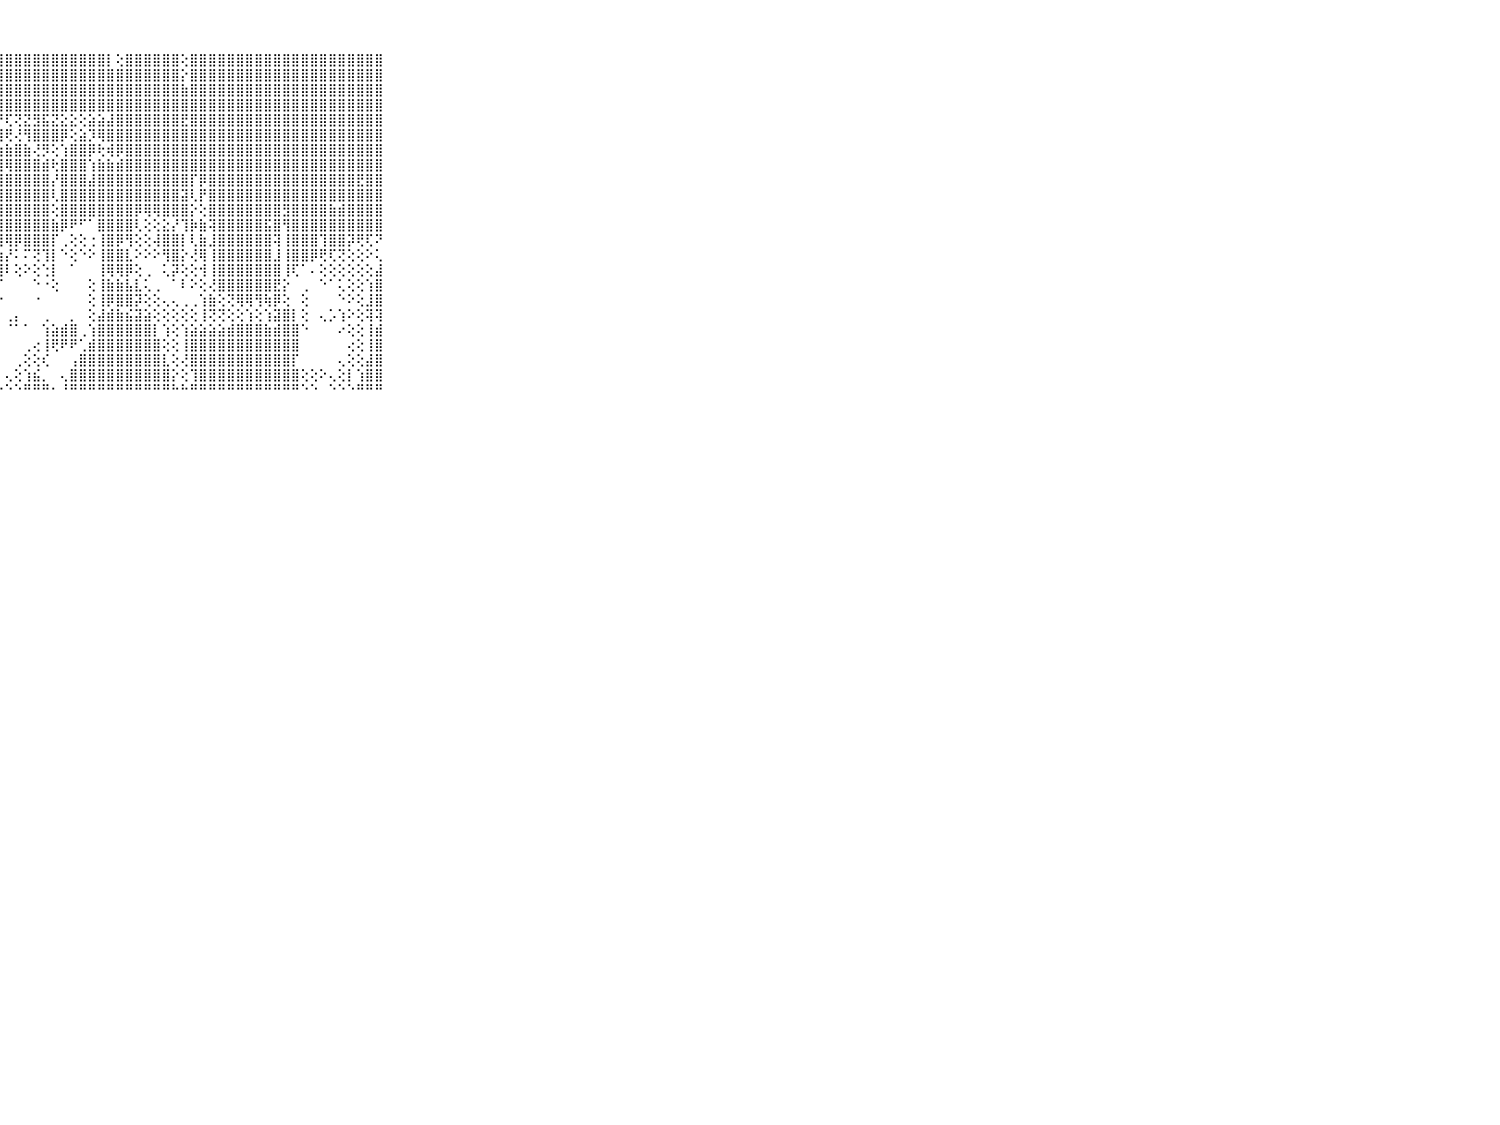

⠀⠀⠀⠀⠀⠀⠀⠀⠀⠀⠀⠀⠑⢸⣿⢏⢝⢻⣿⣿⣽⣿⣿⣿⣿⣿⣿⣿⣿⣿⣿⣿⣿⣿⣿⣿⣿⣿⣿⡇⢕⣿⣿⣿⣿⣿⣿⢕⣿⣿⣿⣿⣿⣿⣿⣿⣿⣿⣿⣿⣿⣿⣿⣿⣿⣿⣿⣿⣿⠀⠀⠀⠀⠀⠀⠀⠀⠀⠀⠀⠀
⠀⠀⠀⠀⠀⠀⠀⠀⠀⠀⠀⠀⠀⢑⢕⣵⣿⣷⡕⢼⣿⣿⣿⣿⣿⣿⣿⣿⣿⣿⣿⣿⣿⣿⣿⣿⣿⣿⣿⣿⣿⣿⣿⣿⣿⣿⣿⡕⣿⣿⣿⣿⣿⣿⣿⣿⣿⣿⣿⣿⣿⣿⣿⣿⣿⣿⣿⣿⣿⠀⠀⠀⠀⠀⠀⠀⠀⠀⠀⠀⠀
⠀⠀⠀⠀⠀⠀⠀⠀⠀⠀⠀⠀⢔⢕⣼⣿⣿⣿⣿⣿⣿⣿⣿⣿⣿⣿⣿⣿⣿⣿⣿⣿⣿⣿⣿⣿⣿⣿⣿⣿⣿⣿⣿⣿⣿⣿⣿⣷⣿⣿⣿⣿⣿⣿⣿⣿⣿⣿⣿⣿⣿⣿⣿⣿⣿⣿⣿⣿⣿⠀⠀⠀⠀⠀⠀⠀⠀⠀⠀⠀⠀
⠀⠀⠀⠀⠀⠀⠀⠀⠀⠀⠀⠀⢕⢹⣿⣿⣿⣿⣿⣿⣿⣿⣿⣿⣿⣿⣿⣿⣿⣿⣿⣿⣿⣿⣿⣿⣿⣿⣿⣿⣿⣿⣿⣿⣿⣿⣿⣿⣿⣿⣿⣿⣿⣿⣿⣿⣿⣿⣿⣿⣿⣿⣿⣿⣿⣿⣿⣿⣿⠀⠀⠀⠀⠀⠀⠀⠀⠀⠀⠀⠀
⠀⠀⠀⠀⠀⠀⠀⠀⠀⠀⠀⢕⢕⢕⣿⣿⣿⣿⣿⡿⢿⢿⢟⢟⢟⢟⣿⡟⢏⢝⣝⣻⣯⣝⣕⣕⢕⣵⣵⣼⣿⣿⣿⣿⣿⣿⣿⣟⣿⣿⣿⣿⣿⣿⣿⣿⣿⣿⣿⣿⣿⣿⣿⣿⣿⣿⣿⣿⣿⠀⠀⠀⠀⠀⠀⠀⠀⠀⠀⠀⠀
⠀⠀⠀⠀⠀⠀⠀⠀⠀⠀⠀⠀⢕⢕⣿⣿⣿⣿⣿⢇⢵⡷⢇⢾⣿⣟⣿⣿⢟⢜⢻⣿⣿⣿⡿⢕⣵⡹⢿⣿⣿⣿⣿⣿⣿⣿⣿⣿⣿⣿⣿⣿⣿⣿⣿⣿⣿⣿⣿⣿⣿⣿⣿⣿⣿⣿⣿⣿⣿⠀⠀⠀⠀⠀⠀⠀⠀⠀⠀⠀⠀
⠀⠀⠀⠀⠀⠀⠀⠀⠀⠀⠀⠕⢕⢇⣿⣿⣿⣿⣿⡟⢟⢕⣵⣷⡝⢝⢏⢱⣷⣿⣷⢜⡻⢕⢱⣿⣿⡿⢗⢾⡿⣿⣿⣿⣿⣿⣿⣿⣿⣿⣿⣿⣿⣿⣿⣿⣿⣿⣿⣿⣿⣿⣿⣿⣿⣿⣿⣿⣿⠀⠀⠀⠀⠀⠀⠀⠀⠀⠀⠀⠀
⠀⠀⠀⠀⠀⠀⠀⠀⠀⠀⠀⢄⢕⣿⣿⣿⣿⣿⣿⡇⢕⣼⣿⣿⣷⡇⢕⢿⢿⣿⣿⣿⣾⢗⣿⣿⣿⢱⣷⣷⣾⣿⣿⣿⣿⣿⣿⣿⣿⣿⣿⣿⣿⣿⣿⣿⣿⣿⣿⣿⣿⣿⣿⣿⣿⣿⣿⣿⣿⠀⠀⠀⠀⠀⠀⠀⠀⠀⠀⠀⠀
⠀⠀⠀⠀⠀⠀⠀⠀⠀⠀⠀⢕⢕⢕⣸⣿⣿⣿⣿⡇⢱⣷⣿⣿⣿⣷⢕⣿⣿⣿⣿⣿⣿⡜⣿⣿⣿⣼⣿⣿⣿⣿⣿⣿⣿⣿⣿⣿⡏⡿⣿⣿⣿⣿⣿⣿⣿⣿⣿⣿⣿⣿⣿⣿⣿⣿⣟⣿⣿⠀⠀⠀⠀⠀⠀⠀⠀⠀⠀⠀⠀
⠀⠀⠀⠀⠀⠀⠀⠀⠀⠀⠀⢕⢕⢕⣿⣿⣿⣿⣿⡕⢸⣿⣿⣿⣿⣿⢕⣿⣿⣿⣿⣿⣿⢇⣿⣿⣿⣿⣿⣿⣿⣿⣿⣿⣿⣿⣿⣽⢇⡟⣿⣿⣿⣿⣿⣿⣿⣿⣿⣿⣿⣿⣿⣿⣿⣿⣿⣿⣿⠀⠀⠀⠀⠀⠀⠀⠀⠀⠀⠀⠀
⠀⠀⠀⠀⠀⠀⠀⠀⠀⠀⠀⢕⢕⢕⣿⣿⣿⣿⣿⢕⢸⣿⣿⣿⣿⣿⢕⣿⣿⣿⣿⣿⣿⢕⣿⣿⣿⣿⣿⣿⣿⣿⡿⢿⢿⣿⣿⣿⡕⢕⣿⣿⣿⣿⣿⣿⣿⣿⣻⣿⣿⣿⣿⣷⣾⣿⣿⣿⣿⠀⠀⠀⠀⠀⠀⠀⠀⠀⠀⠀⠀
⠀⠀⠀⠀⠀⠀⠀⠀⠀⠀⠀⢕⢕⢕⣿⣿⣿⣿⣿⢕⢸⣿⣿⣿⣯⣿⢕⣿⣿⣿⣿⣿⣿⣷⡿⠟⠋⠁⣿⣿⣿⣿⢇⢕⢕⣕⡜⢹⡷⣷⢽⣿⣿⣿⣿⣿⣯⣿⢻⣿⣿⣿⣿⣿⣿⣿⣿⣿⣿⠀⠀⠀⠀⠀⠀⠀⠀⠀⠀⠀⠀
⠀⠀⠀⠀⠀⠀⠀⠀⠀⠀⠀⢕⢕⢕⣿⣿⣿⣿⣿⢕⢸⢿⡿⣾⣿⣯⢕⣿⢿⡿⣿⣿⣿⡏⢀⢕⢕⢐⢸⣿⡿⢻⢕⢕⢼⣿⣿⡇⢇⣷⣸⣿⣿⣿⣿⣿⣿⢽⢸⣿⣿⣿⢹⣿⣿⡽⢟⢏⠝⠀⠀⠀⠀⠀⠀⠀⠀⠀⠀⠀⠀
⠀⠀⠀⠀⠀⠀⠀⠀⠀⠀⠀⢕⢕⢕⣿⣿⣿⣿⣿⢕⢸⣟⣿⣿⣿⣿⢕⣷⡜⠅⠍⢝⢹⡇⠑⢕⠑⠕⢸⣿⣿⣇⠕⠕⠕⢻⣿⡕⢜⢿⢸⣿⣿⣿⣿⣿⣿⣸⢸⣿⣿⡿⢟⢏⢝⢕⢕⠕⢅⠀⠀⠀⠀⠀⠀⠀⠀⠀⠀⠀⠀
⠀⠀⠀⠀⠀⠀⠀⠀⠀⠀⠀⢕⢕⢕⣯⣽⣯⣯⣽⢕⢸⣽⣽⣿⣿⣿⣾⣿⠇⢕⠕⢕⢑⡇⠀⠁⠀⠀⢸⢿⢿⡿⢕⢀⠀⢅⡽⢕⢕⢺⢸⣿⣿⣿⣿⣿⣿⣿⢸⢏⠁⠄⢕⢕⢕⢕⢕⢕⣼⠀⠀⠀⠀⠀⠀⠀⠀⠀⠀⠀⠀
⠀⠀⠀⠀⠀⠀⠀⠀⠀⠀⠀⢕⢕⢕⡿⣿⢿⢿⡷⢕⢱⢕⢗⢿⡗⡜⣿⡏⠀⠀⠀⠑⠐⢕⠀⠀⠀⢕⢸⣷⣷⣧⣇⢅⢀⠀⠁⠇⠕⢕⢜⣿⣿⣿⣿⣿⣿⣟⡕⠀⢀⠀⠑⠁⢅⢕⢕⢱⣿⠀⠀⠀⠀⠀⠀⠀⠀⠀⠀⠀⠀
⠀⠀⠀⠀⠀⠀⠀⠀⠀⠀⠀⢕⢅⢕⢗⢟⢟⢟⢕⢕⢕⢕⢗⢜⢕⢹⣿⠑⠀⠀⠀⠐⠀⠀⠀⠀⠀⢕⢸⡿⣿⣿⡽⢕⢕⢄⢄⢀⢀⢱⣷⢕⢝⢿⢿⢻⢷⡿⢕⠀⢕⠀⠀⠀⠑⠕⢕⣸⣿⠀⠀⠀⠀⠀⠀⠀⠀⠀⠀⠀⠀
⠀⠀⠀⠀⠀⠀⠀⠀⠀⠀⠀⢕⢕⢕⢕⢕⢕⢕⢕⢕⣕⣕⡕⢕⣕⣾⡇⠀⢀⡄⠀⠀⢀⠀⠀⡀⠀⢕⣼⣾⣷⣮⣽⣵⢕⢕⢕⢕⢕⢸⢝⢝⢕⢕⢱⢕⢱⣽⣿⡇⢕⠀⢄⡡⢱⠕⢕⢽⢽⠀⠀⠀⠀⠀⠀⠀⠀⠀⠀⠀⠀
⠀⠀⠀⠀⠀⠀⠀⠀⠀⠀⠀⣅⣕⣕⣕⣱⣵⣵⣵⣵⣵⣵⣵⣵⣵⣿⠕⠀⠈⠁⠁⠀⢱⣵⣾⣿⢀⢱⣿⣿⣿⣿⣿⣿⡇⢱⢕⢱⣵⣵⣵⣵⣾⣿⣿⣿⣷⣾⣿⣿⠑⠀⠀⠀⠔⢕⢕⢸⣾⠀⠀⠀⠀⠀⠀⠀⠀⠀⠀⠀⠀
⠀⠀⠀⠀⠀⠀⠀⠀⠀⠀⠀⣿⣿⣿⣿⣿⣿⣿⣿⣿⣿⣿⣿⣿⣿⣿⢀⠀⠀⠀⢀⢔⢸⢟⠟⠟⢁⣾⣿⣿⣿⣿⣿⣿⣿⢕⢕⢸⣿⣿⣿⣿⣿⣿⣿⣿⣿⣿⣿⣿⠀⠀⠀⠀⠀⢔⢕⢸⣿⠀⠀⠀⠀⠀⠀⠀⠀⠀⠀⠀⠀
⠀⠀⠀⠀⠀⠀⠀⠀⠀⠀⠀⣿⣿⣿⣿⣿⣿⣿⣿⣿⣿⣿⣿⣿⣿⣿⢇⠀⠀⢀⢕⢕⢎⠀⠀⢠⣿⣿⣿⣿⣿⣿⣿⣿⣿⣇⢕⢜⣿⣿⣿⣿⣿⣿⣿⣿⣿⣿⣿⡏⠀⠀⠀⠀⢄⢕⢕⣼⣿⠀⠀⠀⠀⠀⠀⠀⠀⠀⠀⠀⠀
⠀⠀⠀⠀⠀⠀⠀⠀⠀⠀⠀⣿⣿⣿⣿⣿⣿⣿⣿⣿⣿⣿⣿⣿⣿⣿⡆⠀⢄⢕⢱⣮⡀⠀⢄⣿⣿⣿⣿⣿⣿⣿⣿⣿⣿⣿⡕⢕⢹⣿⣿⣿⣿⣿⣿⣿⣿⣿⣿⣿⢕⢕⠕⢄⢕⡇⢱⣿⣿⠀⠀⠀⠀⠀⠀⠀⠀⠀⠀⠀⠀
⠀⠀⠀⠀⠀⠀⠀⠀⠀⠀⠀⠛⠛⠛⠛⠛⠛⠛⠛⠛⠛⠛⠛⠛⠛⠛⠃⠐⠑⠑⠛⠛⠛⠂⠘⠛⠛⠛⠛⠛⠛⠛⠛⠛⠛⠛⠓⠓⠛⠛⠛⠛⠛⠛⠛⠛⠛⠛⠛⠛⠑⠑⠀⠑⠑⠑⠛⠛⠛⠀⠀⠀⠀⠀⠀⠀⠀⠀⠀⠀⠀